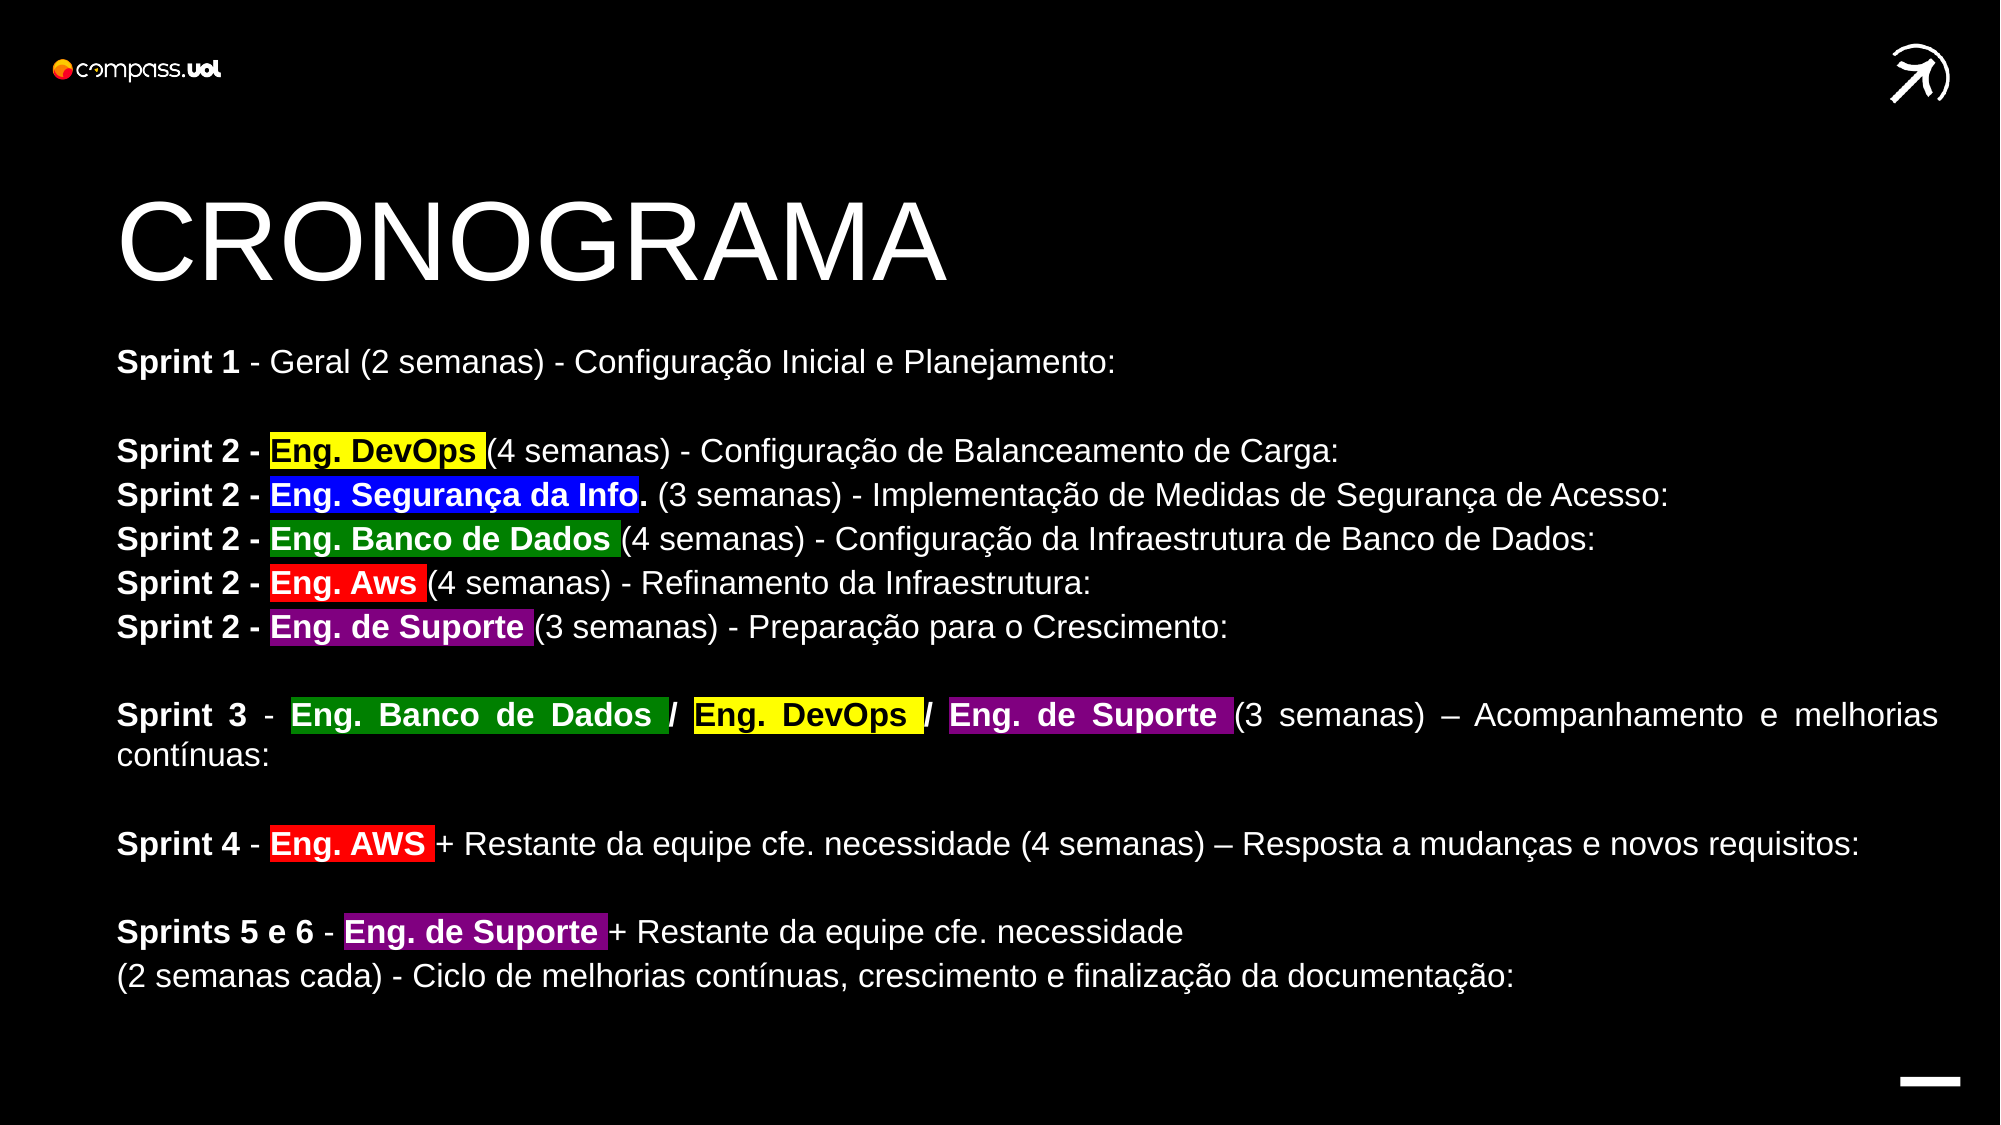

CRONOGRAMA
Sprint 1 - Geral (2 semanas) - Configuração Inicial e Planejamento:

Sprint 2 - Eng. DevOps (4 semanas) - Configuração de Balanceamento de Carga:
Sprint 2 - Eng. Segurança da Info. (3 semanas) - Implementação de Medidas de Segurança de Acesso:
Sprint 2 - Eng. Banco de Dados (4 semanas) - Configuração da Infraestrutura de Banco de Dados:
Sprint 2 - Eng. Aws (4 semanas) - Refinamento da Infraestrutura:
Sprint 2 - Eng. de Suporte (3 semanas) - Preparação para o Crescimento:

Sprint 3 - Eng. Banco de Dados / Eng. DevOps / Eng. de Suporte (3 semanas) – Acompanhamento e melhorias contínuas:

Sprint 4 - Eng. AWS + Restante da equipe cfe. necessidade (4 semanas) – Resposta a mudanças e novos requisitos:

Sprints 5 e 6 - Eng. de Suporte + Restante da equipe cfe. necessidade
(2 semanas cada) - Ciclo de melhorias contínuas, crescimento e finalização da documentação: